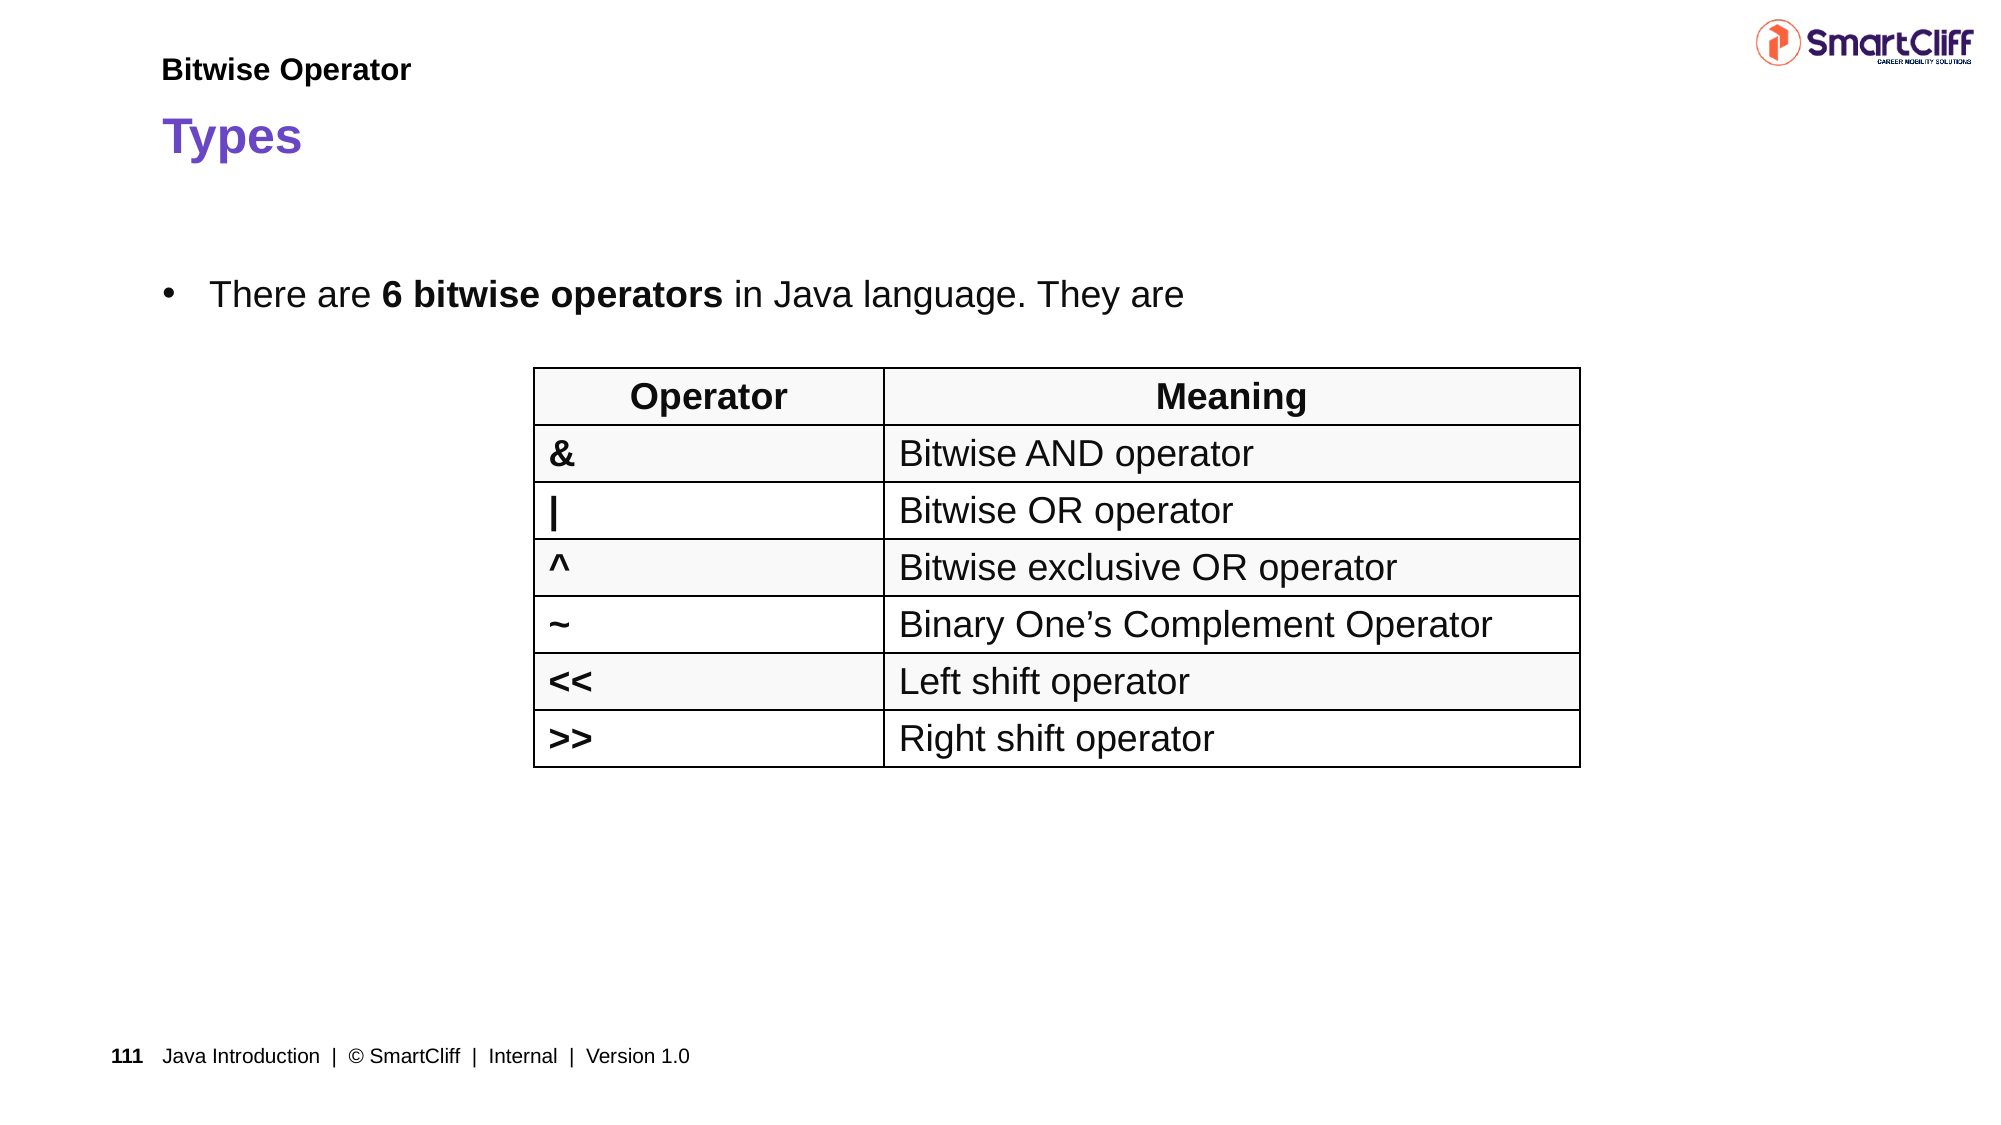

Bitwise Operator
# Types
There are 6 bitwise operators in Java language. They are

| Operator | Meaning |
| --- | --- |
| & | Bitwise AND operator |
| | | Bitwise OR operator |
| ^ | Bitwise exclusive OR operator |
| ~ | Binary One’s Complement Operator |
| << | Left shift operator |
| >> | Right shift operator |
Java Introduction  |  © SmartCliff  |  Internal  |  Version 1.0
111